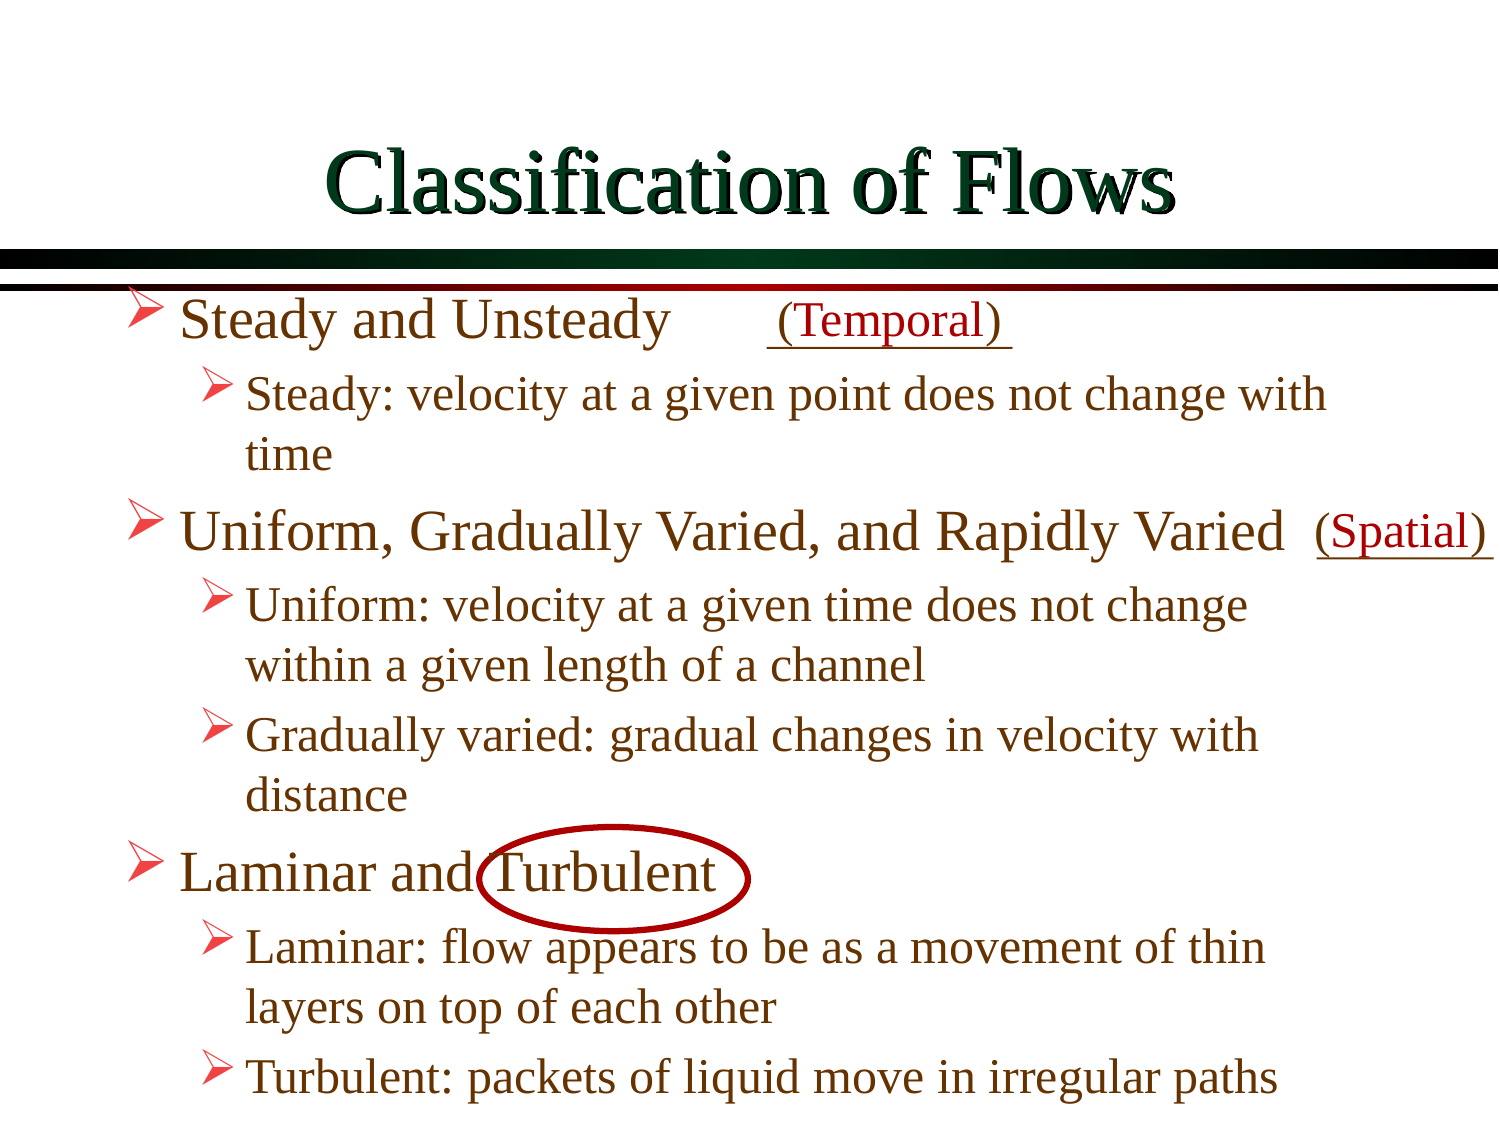

# Classification of Flows
Steady and Unsteady
Steady: velocity at a given point does not change with time
Uniform, Gradually Varied, and Rapidly Varied
Uniform: velocity at a given time does not change within a given length of a channel
Gradually varied: gradual changes in velocity with distance
Laminar and Turbulent
Laminar: flow appears to be as a movement of thin layers on top of each other
Turbulent: packets of liquid move in irregular paths
(Temporal)

(Spatial)